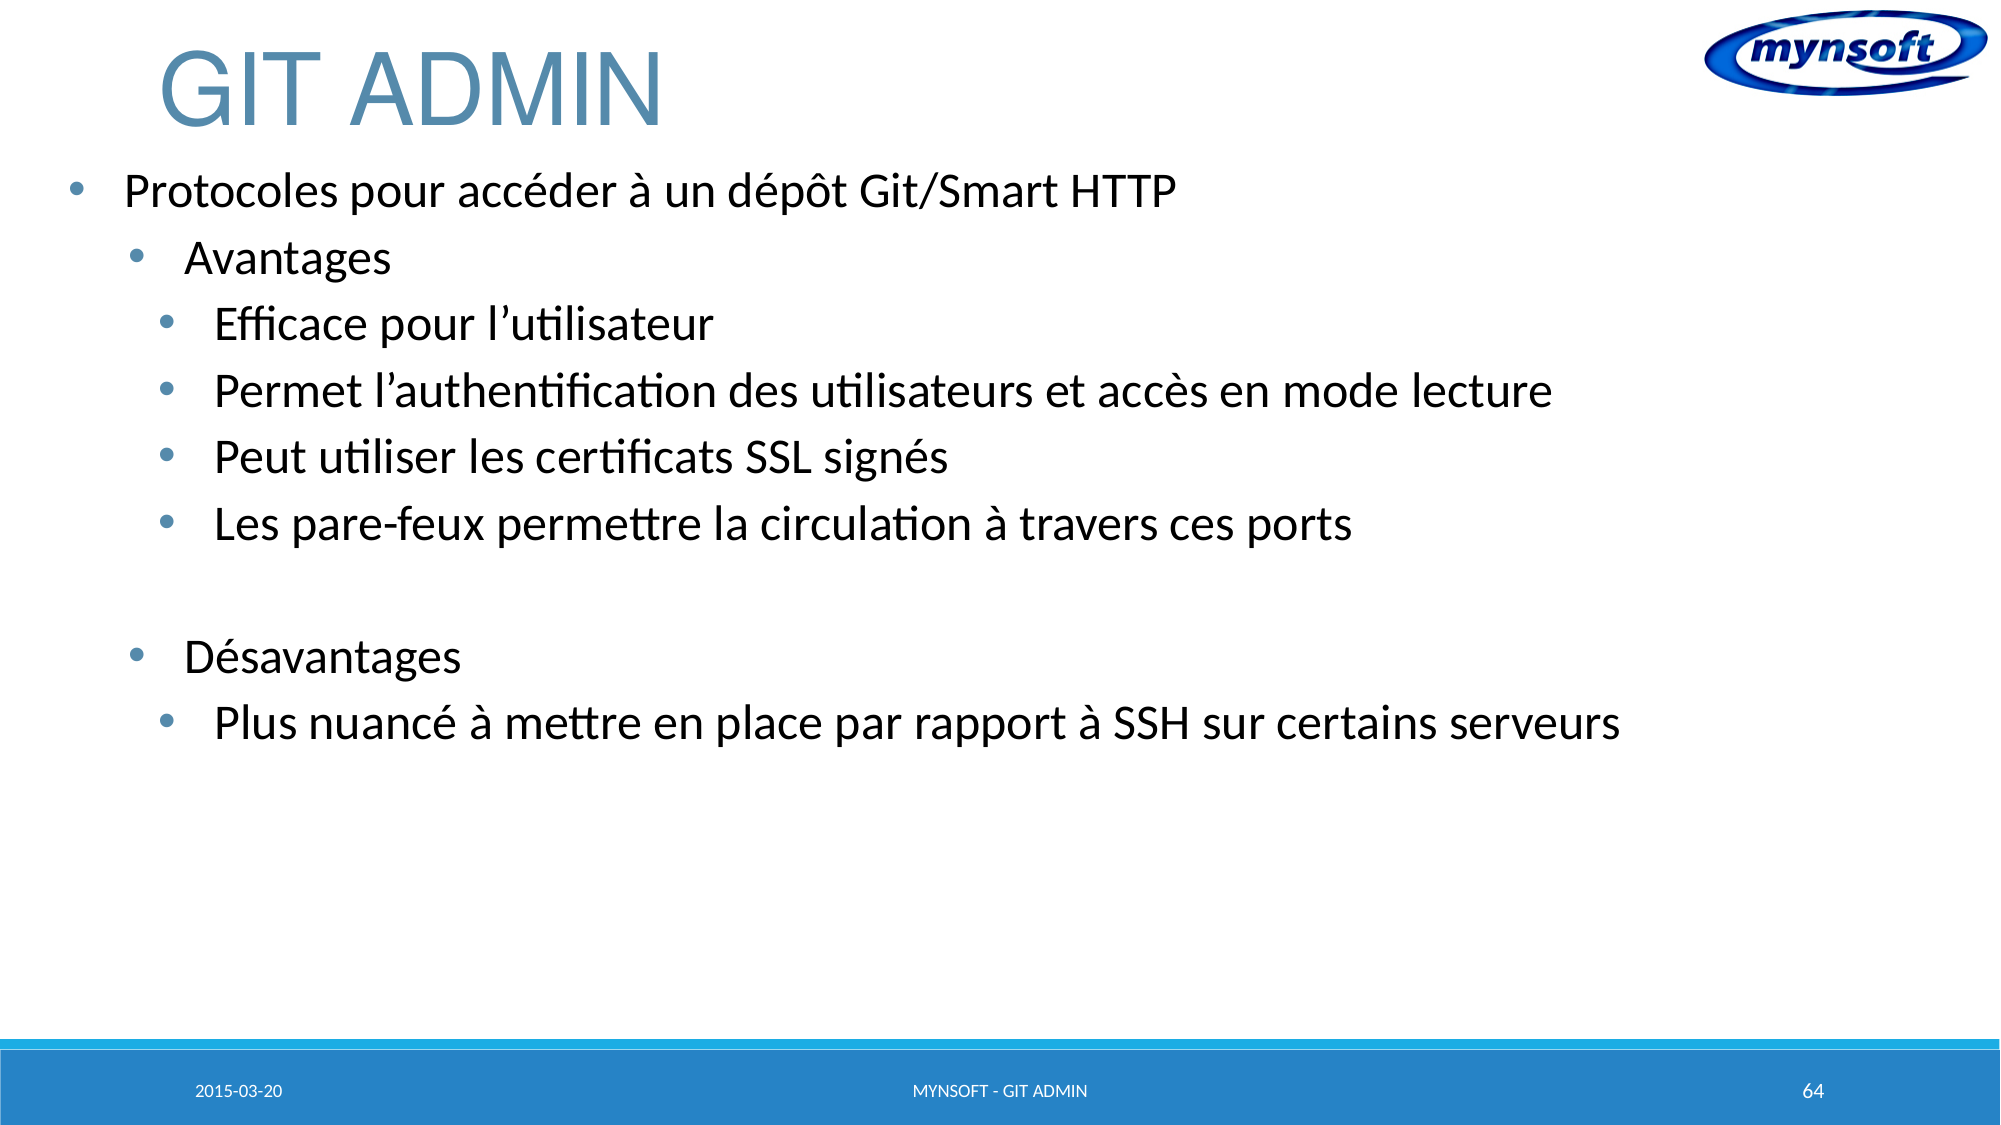

# GIT ADMIN
Protocoles pour accéder à un dépôt Git/Smart HTTP
Avantages
Efficace pour l’utilisateur
Permet l’authentification des utilisateurs et accès en mode lecture
Peut utiliser les certificats SSL signés
Les pare-feux permettre la circulation à travers ces ports

Désavantages
Plus nuancé à mettre en place par rapport à SSH sur certains serveurs
2015-03-20
MYNSOFT - GIT ADMIN
64